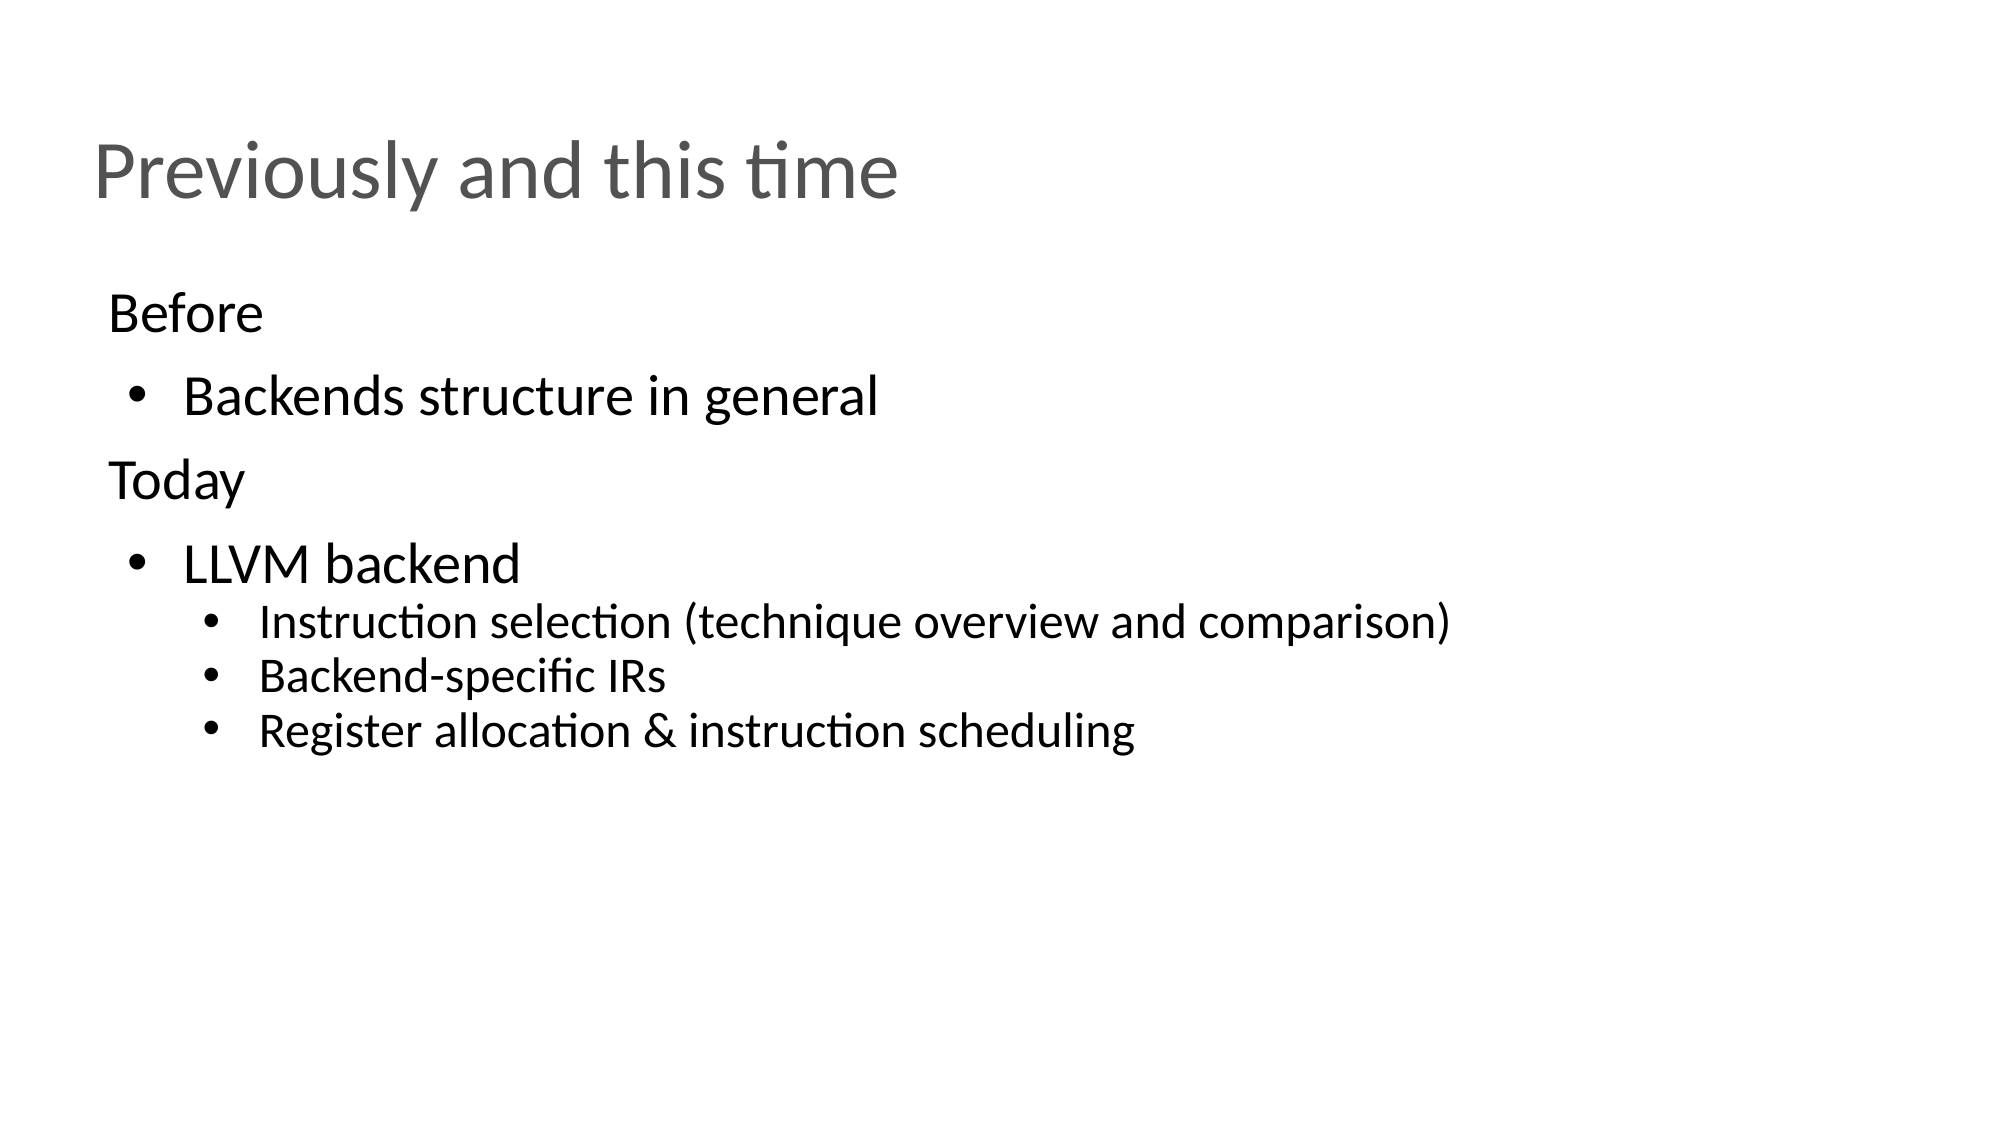

# Previously and this time
Before
Backends structure in general
Today
LLVM backend
Instruction selection (technique overview and comparison)
Backend-specific IRs
Register allocation & instruction scheduling